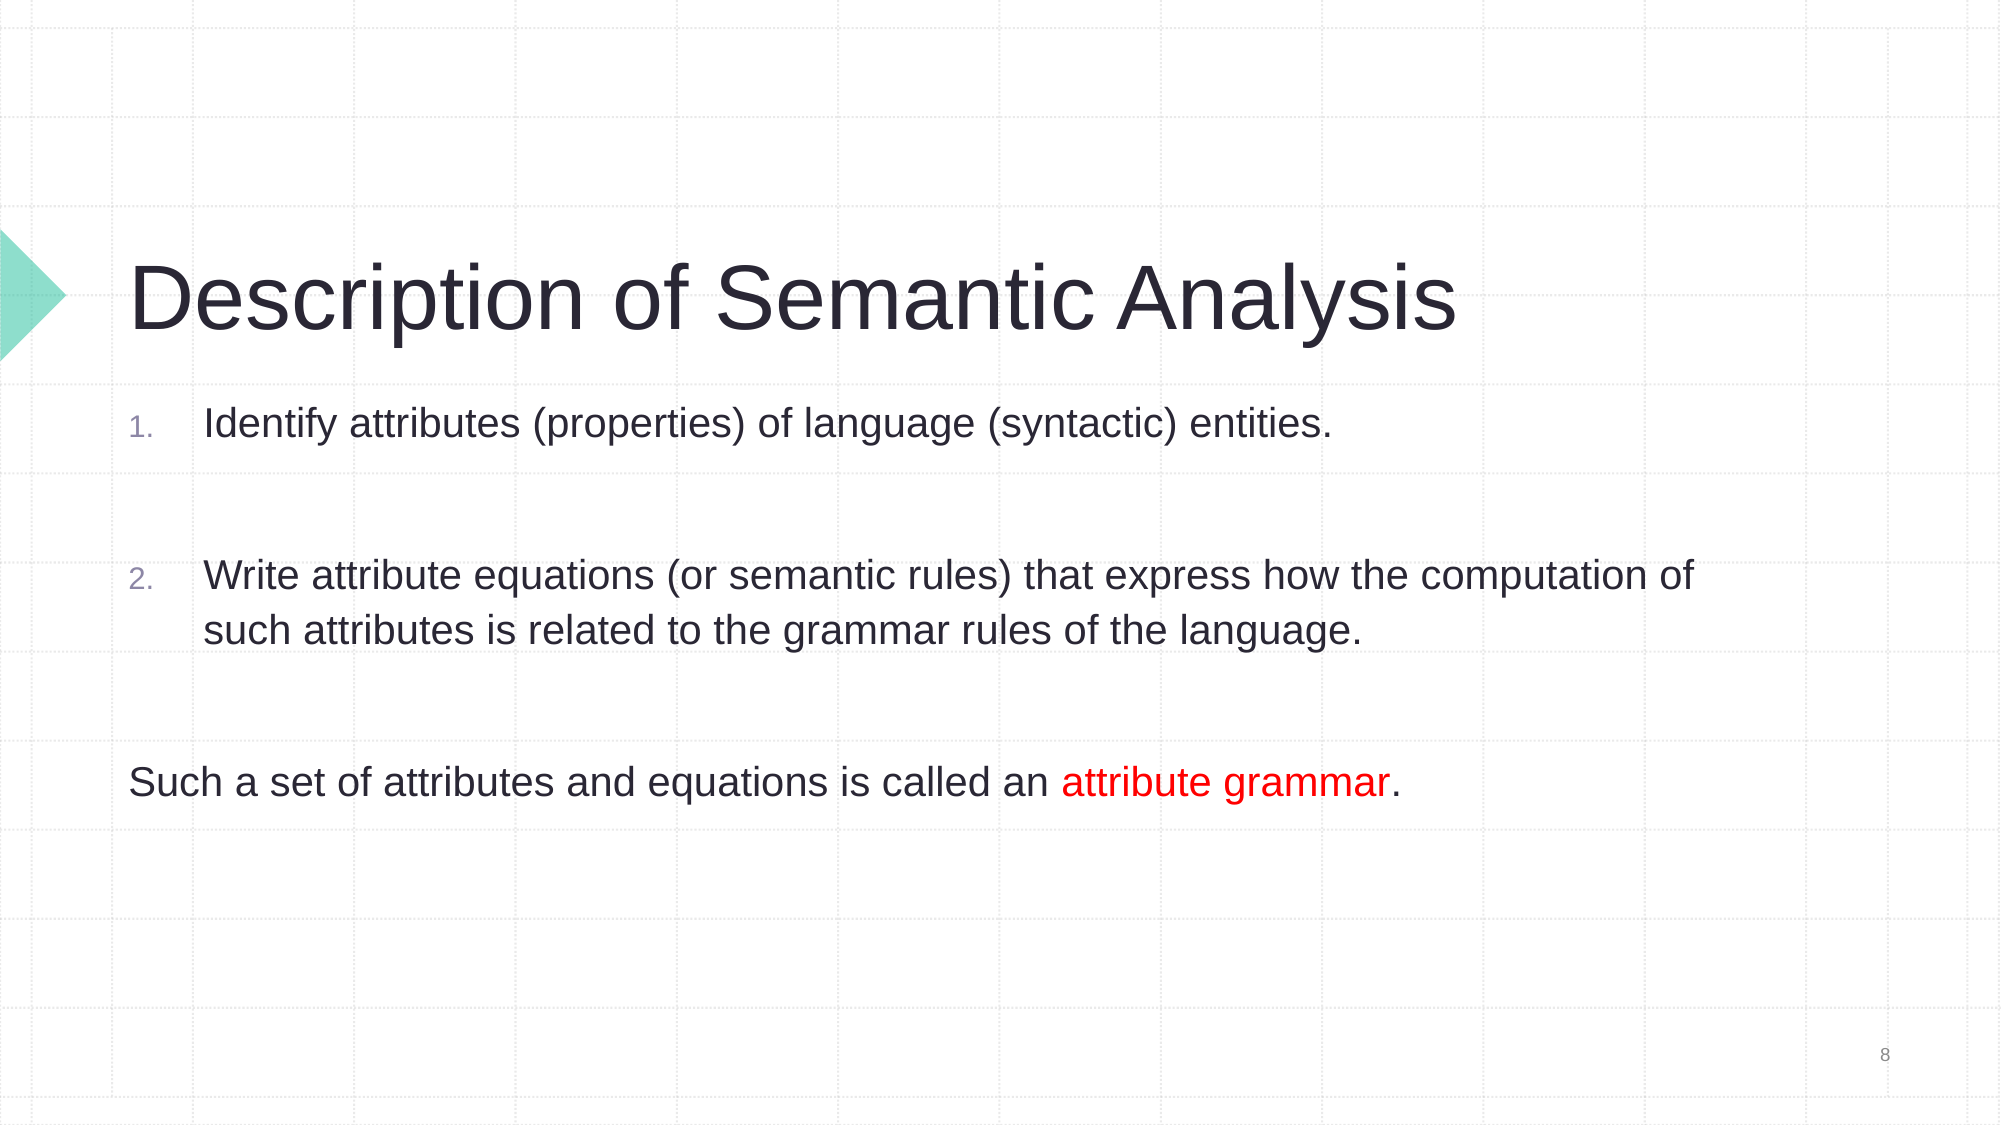

# Description of Semantic Analysis
Identify attributes (properties) of language (syntactic) entities.

Write attribute equations (or semantic rules) that express how the computation of such attributes is related to the grammar rules of the language.

Such a set of attributes and equations is called an attribute grammar.

8